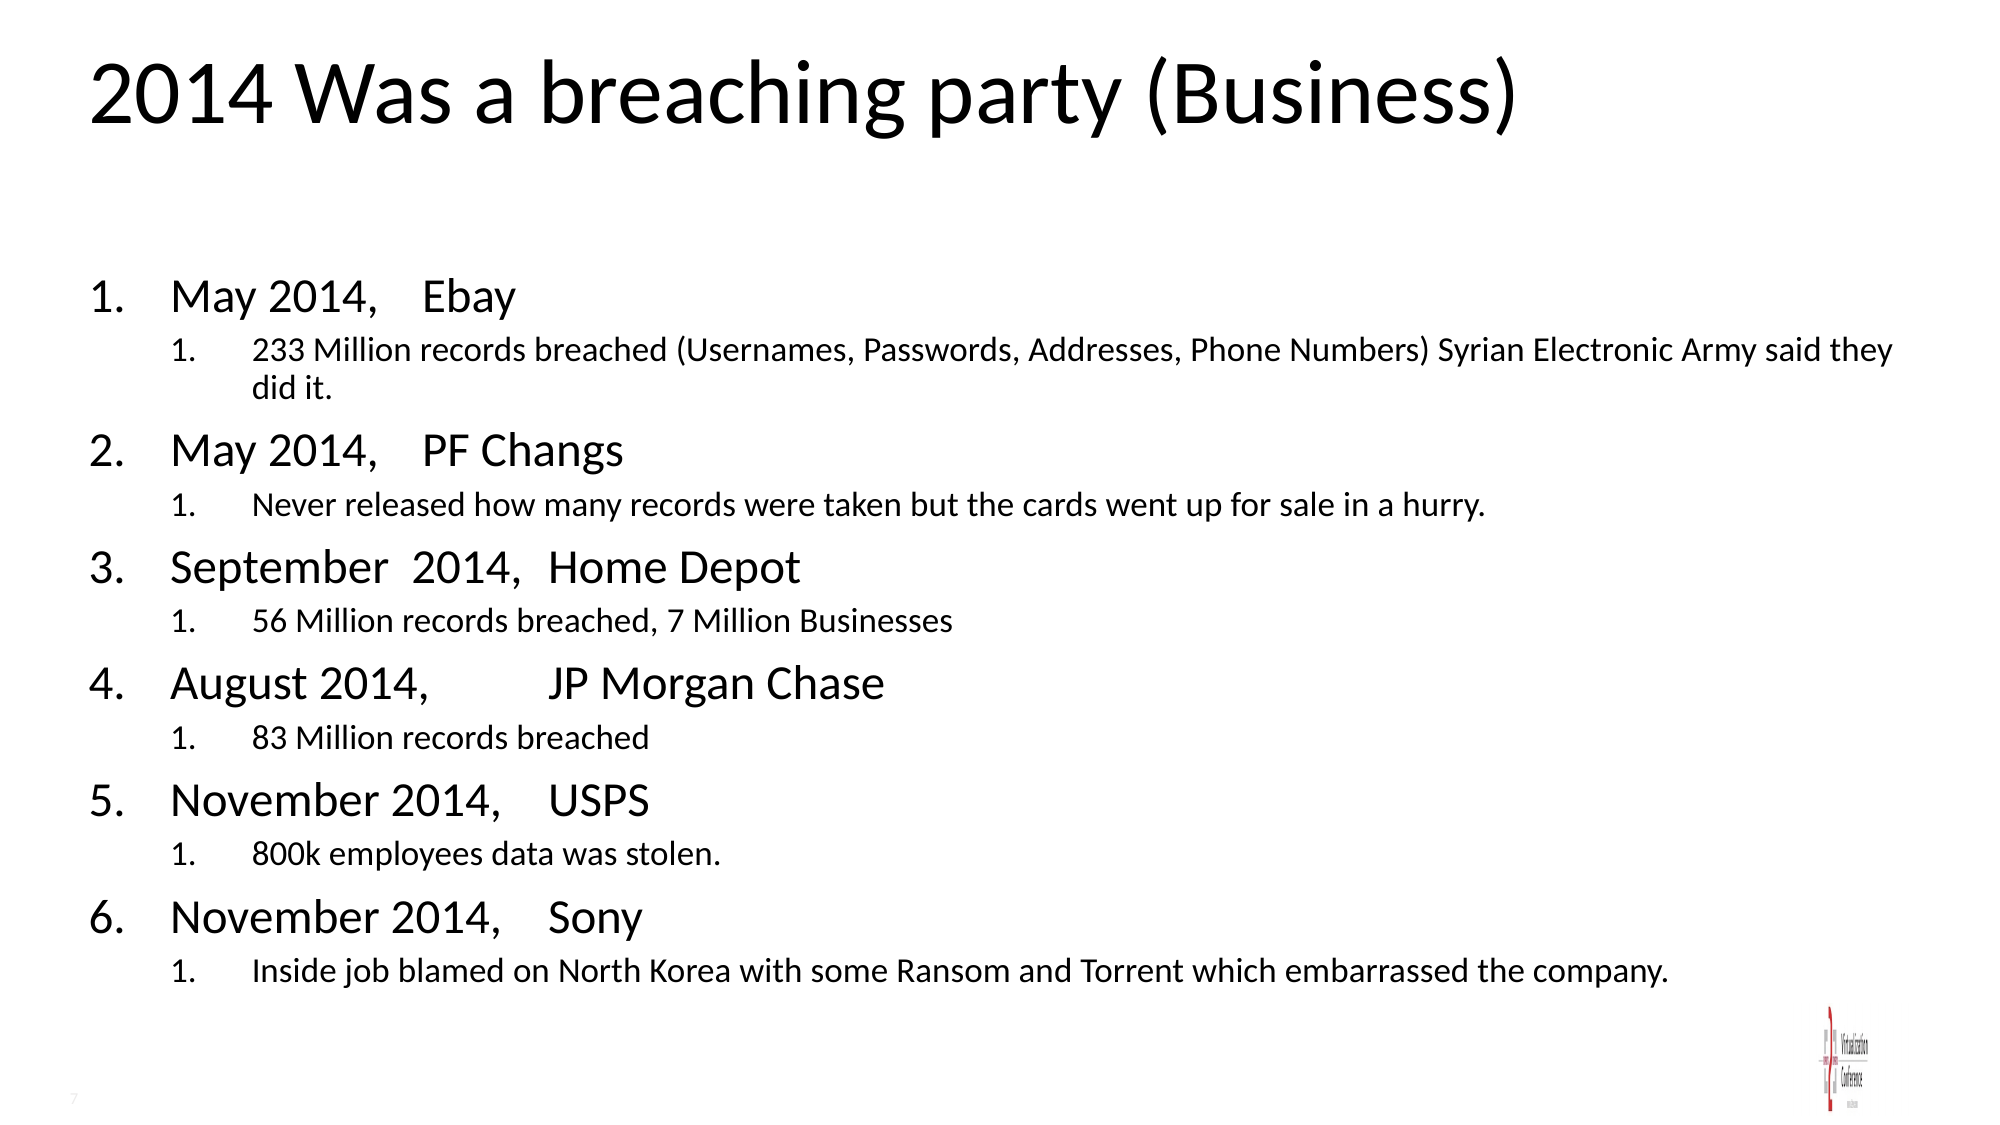

# 2014 Was a breaching party (Business)
May 2014, 		Ebay
233 Million records breached (Usernames, Passwords, Addresses, Phone Numbers) Syrian Electronic Army said they did it.
May 2014,		PF Changs
Never released how many records were taken but the cards went up for sale in a hurry.
September  2014,	Home Depot
56 Million records breached, 7 Million Businesses
August 2014, 		JP Morgan Chase
83 Million records breached
November 2014,	USPS
800k employees data was stolen.
November 2014,	Sony
Inside job blamed on North Korea with some Ransom and Torrent which embarrassed the company.

7